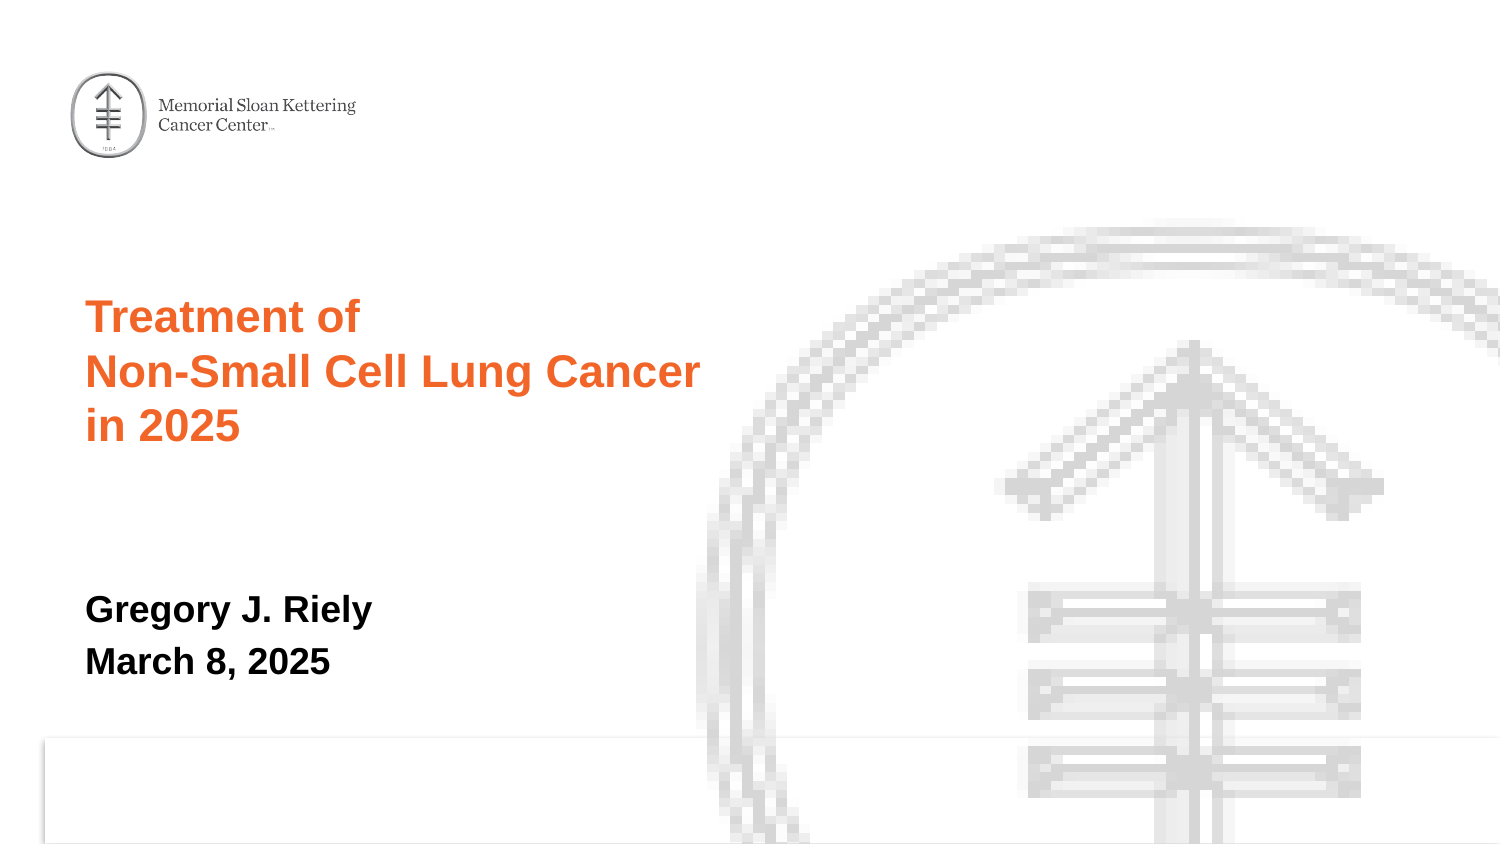

# Treatment of Non-Small Cell Lung Cancer in 2025
Gregory J. Riely
March 8, 2025